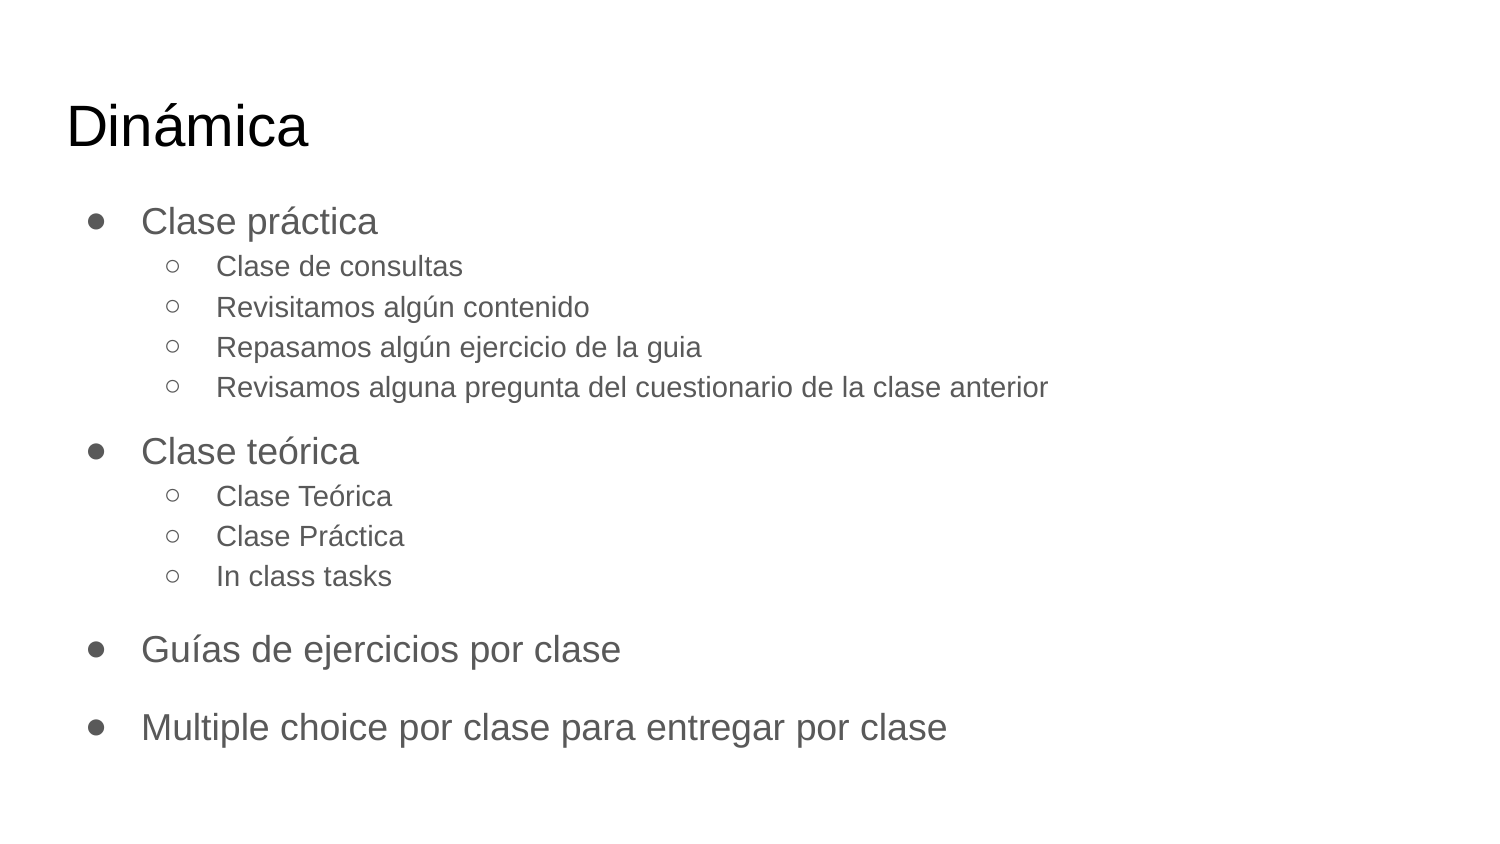

# Dinámica
Clase práctica
Clase de consultas
Revisitamos algún contenido
Repasamos algún ejercicio de la guia
Revisamos alguna pregunta del cuestionario de la clase anterior
Clase teórica
Clase Teórica
Clase Práctica
In class tasks
Guías de ejercicios por clase
Multiple choice por clase para entregar por clase